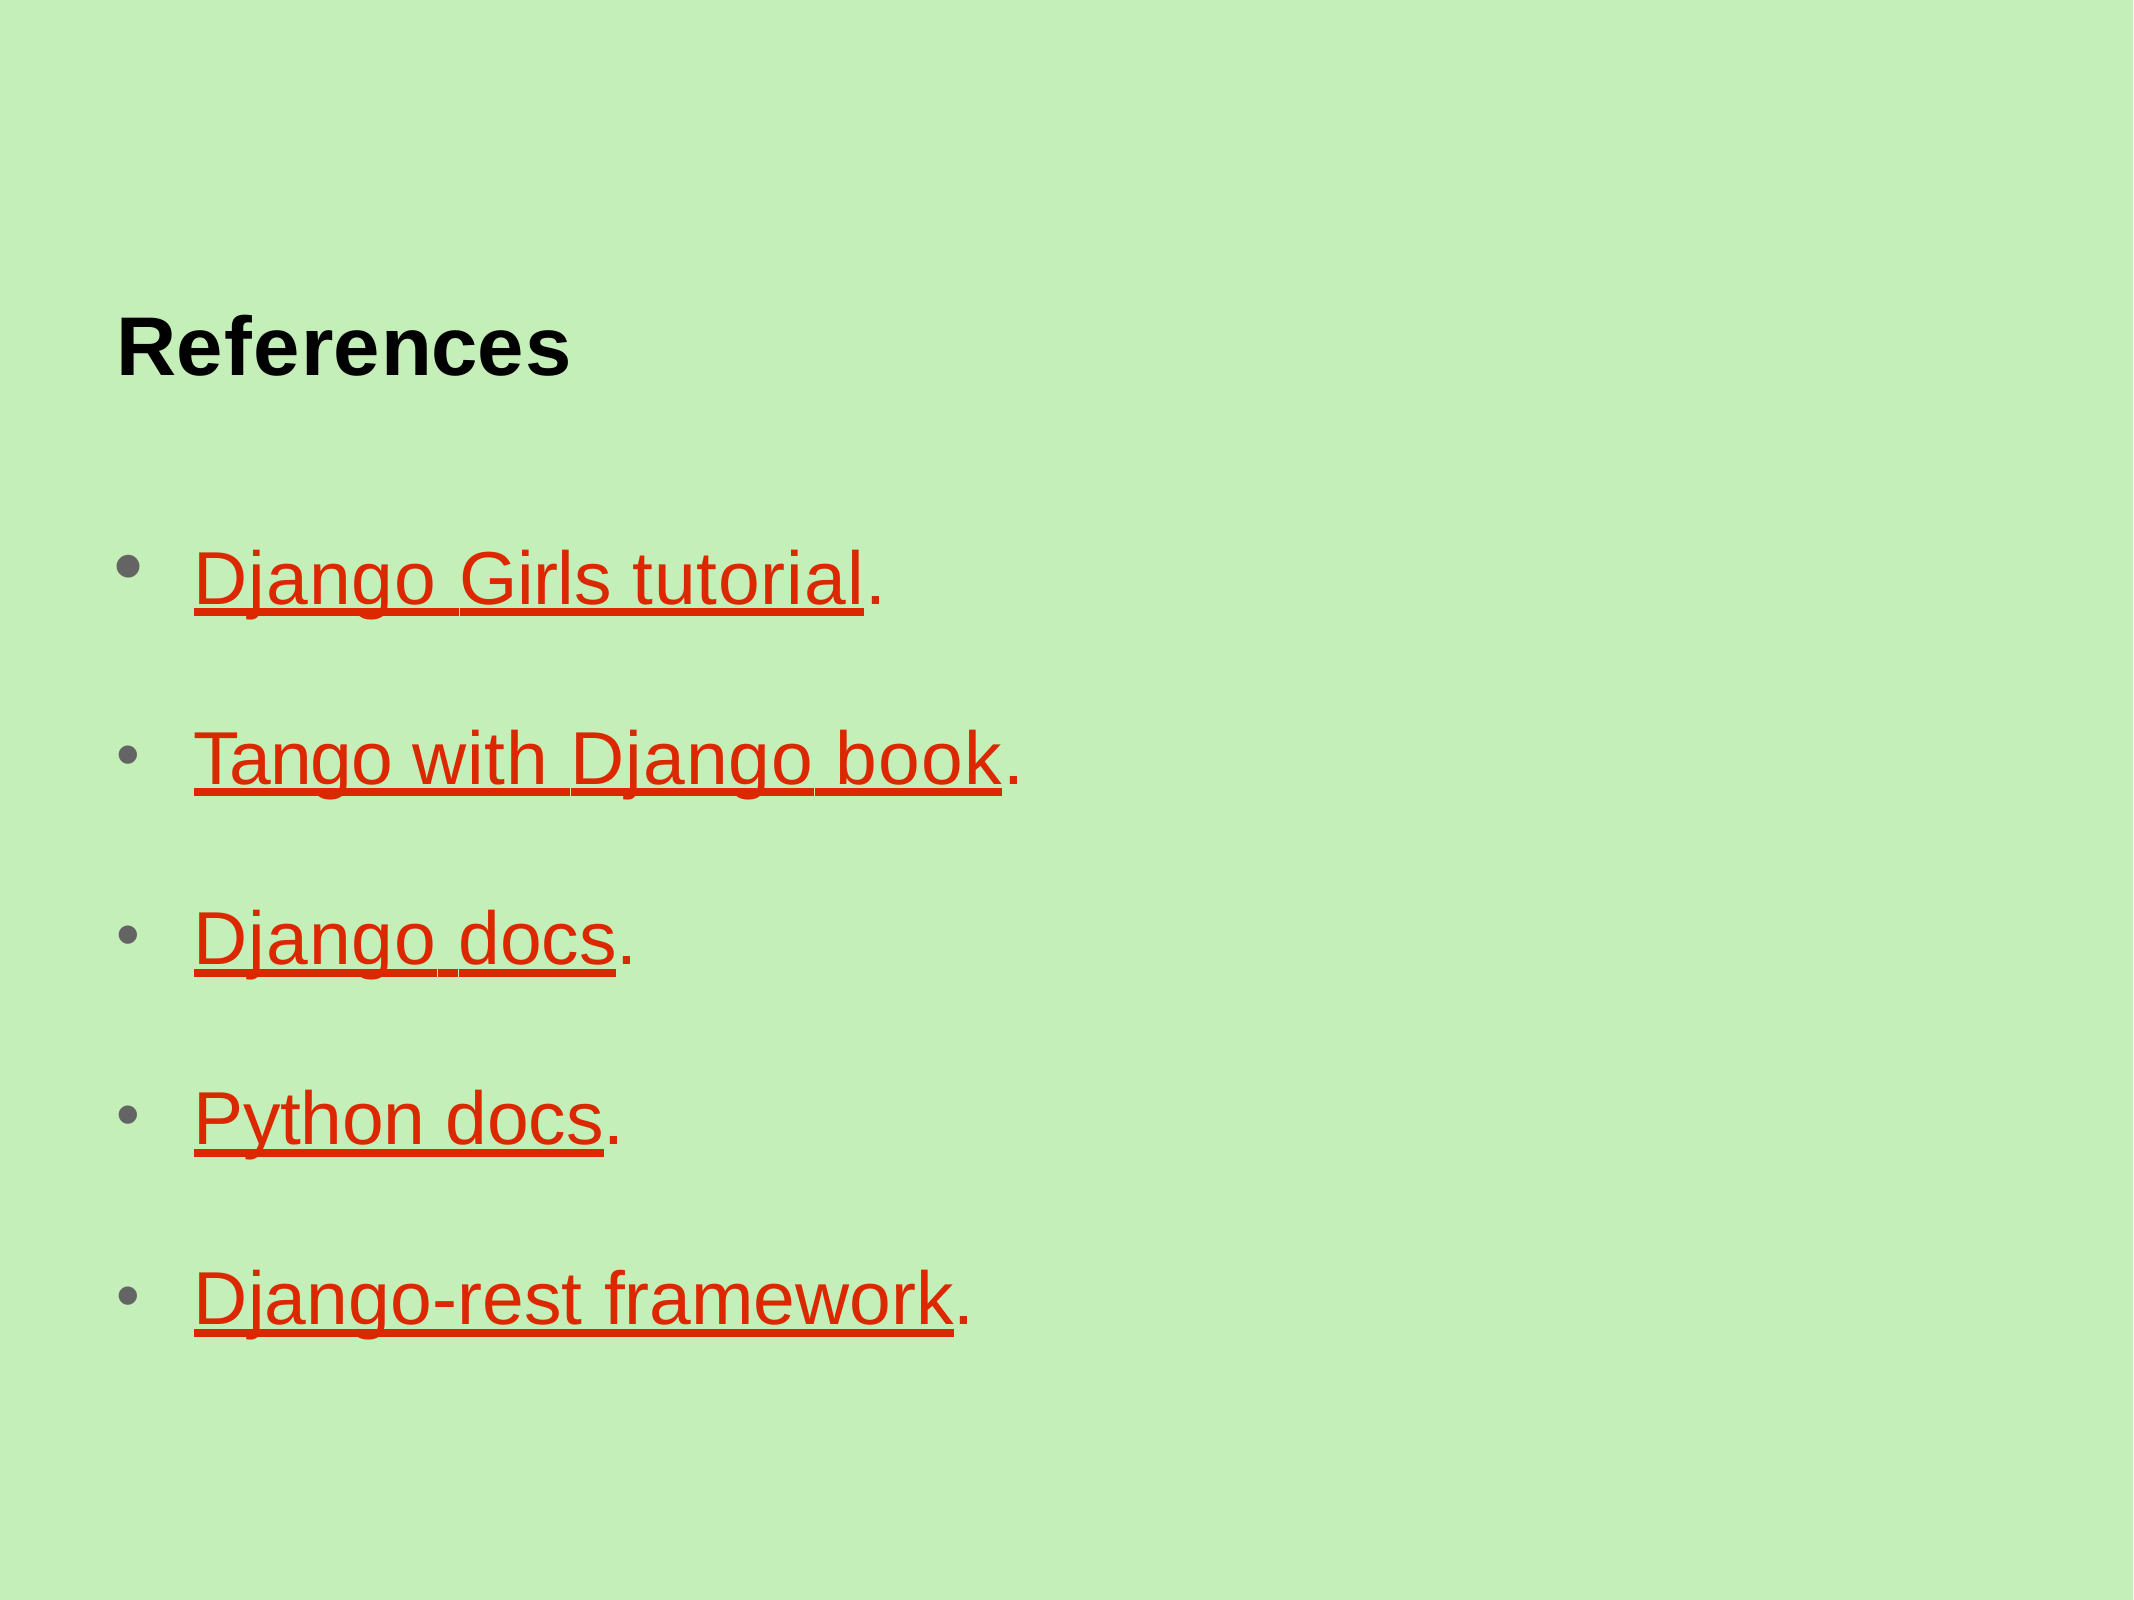

References
Django Girls tutorial.

Tango with Django book.

Django docs.

Python docs.

Django-rest framework.